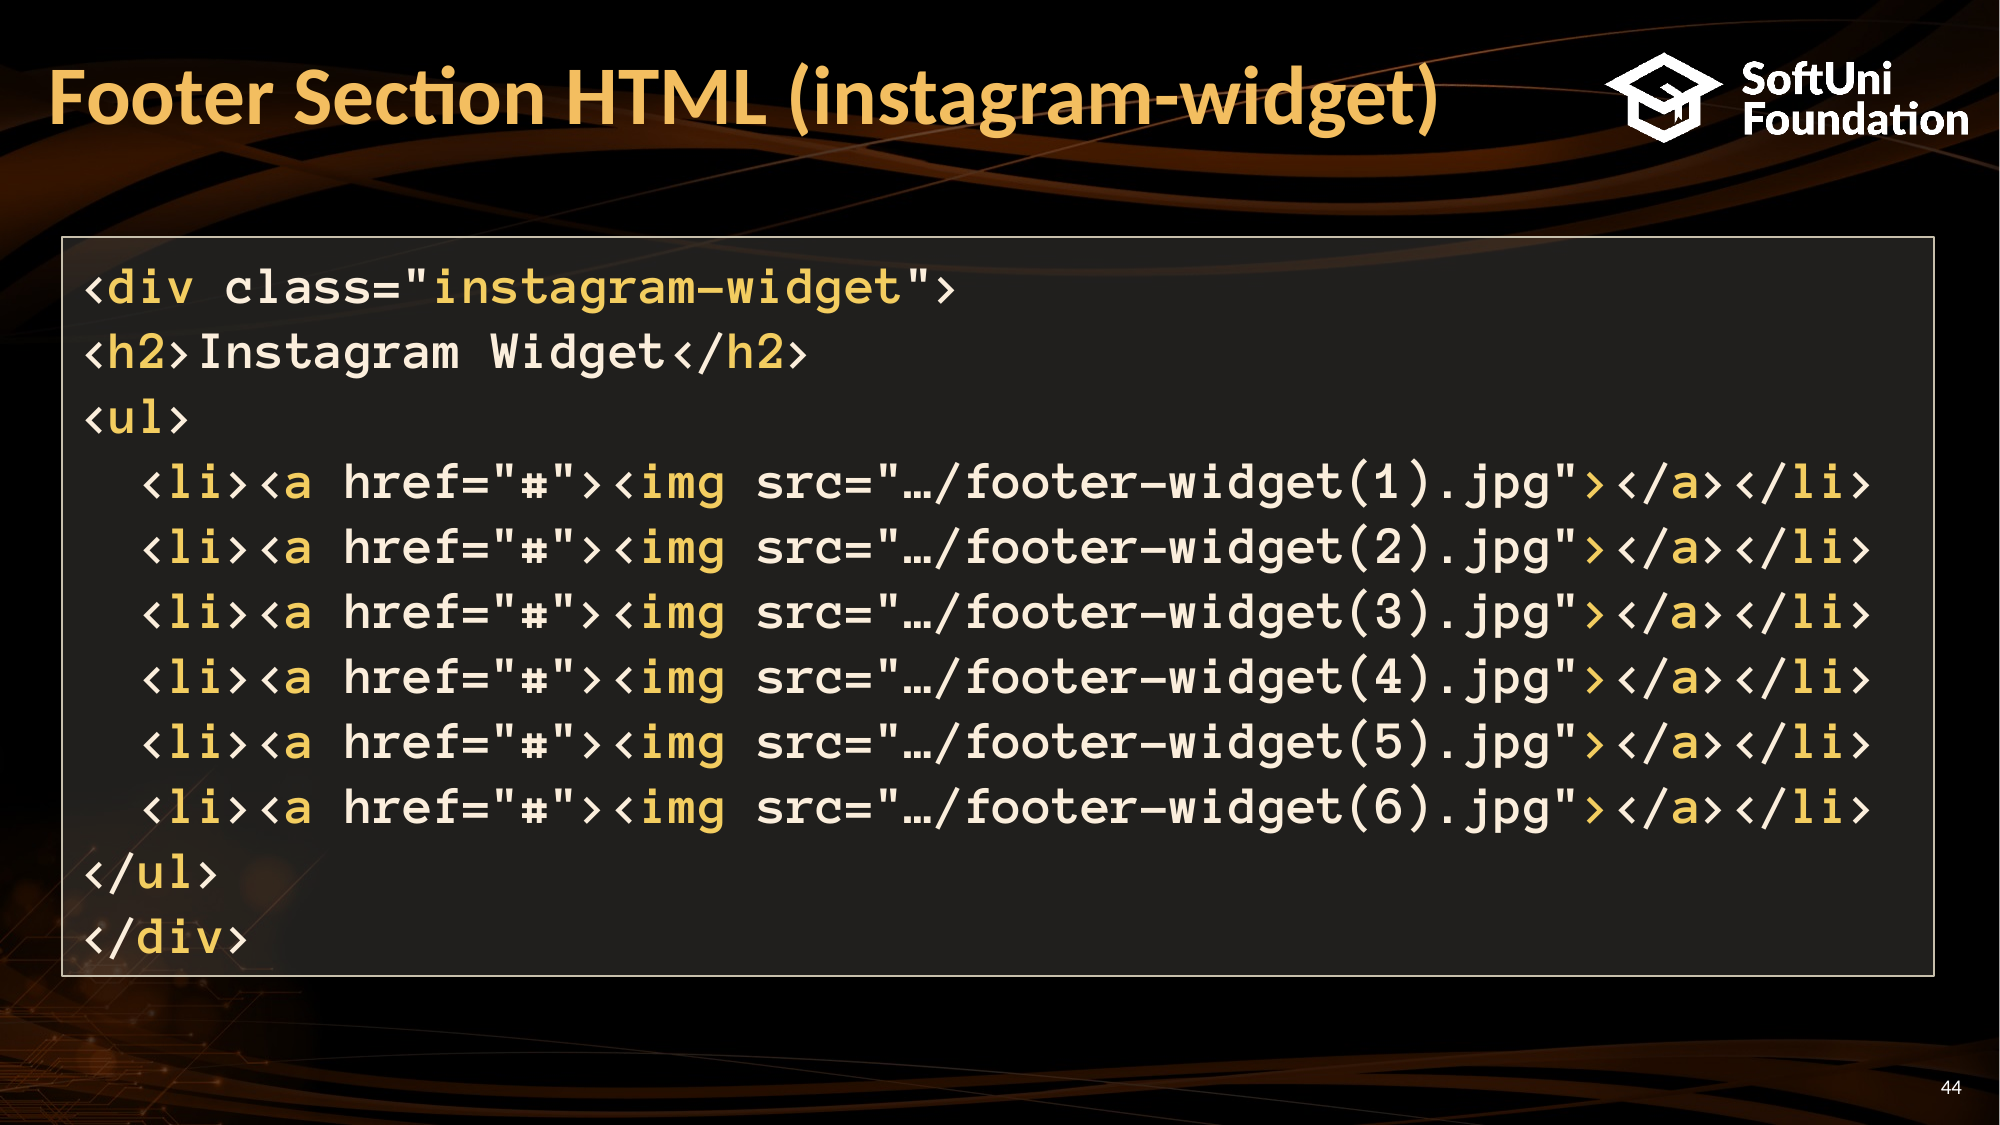

# Footer Section HTML (instagram-widget)
<div class="instagram-widget">
<h2>Instagram Widget</h2>
<ul>
  <li><a href="#"><img src="…/footer-widget(1).jpg"></a></li>
  <li><a href="#"><img src="…/footer-widget(2).jpg"></a></li>
  <li><a href="#"><img src="…/footer-widget(3).jpg"></a></li>
  <li><a href="#"><img src="…/footer-widget(4).jpg"></a></li>
  <li><a href="#"><img src="…/footer-widget(5).jpg"></a></li>
  <li><a href="#"><img src="…/footer-widget(6).jpg"></a></li>
</ul>
</div>
44